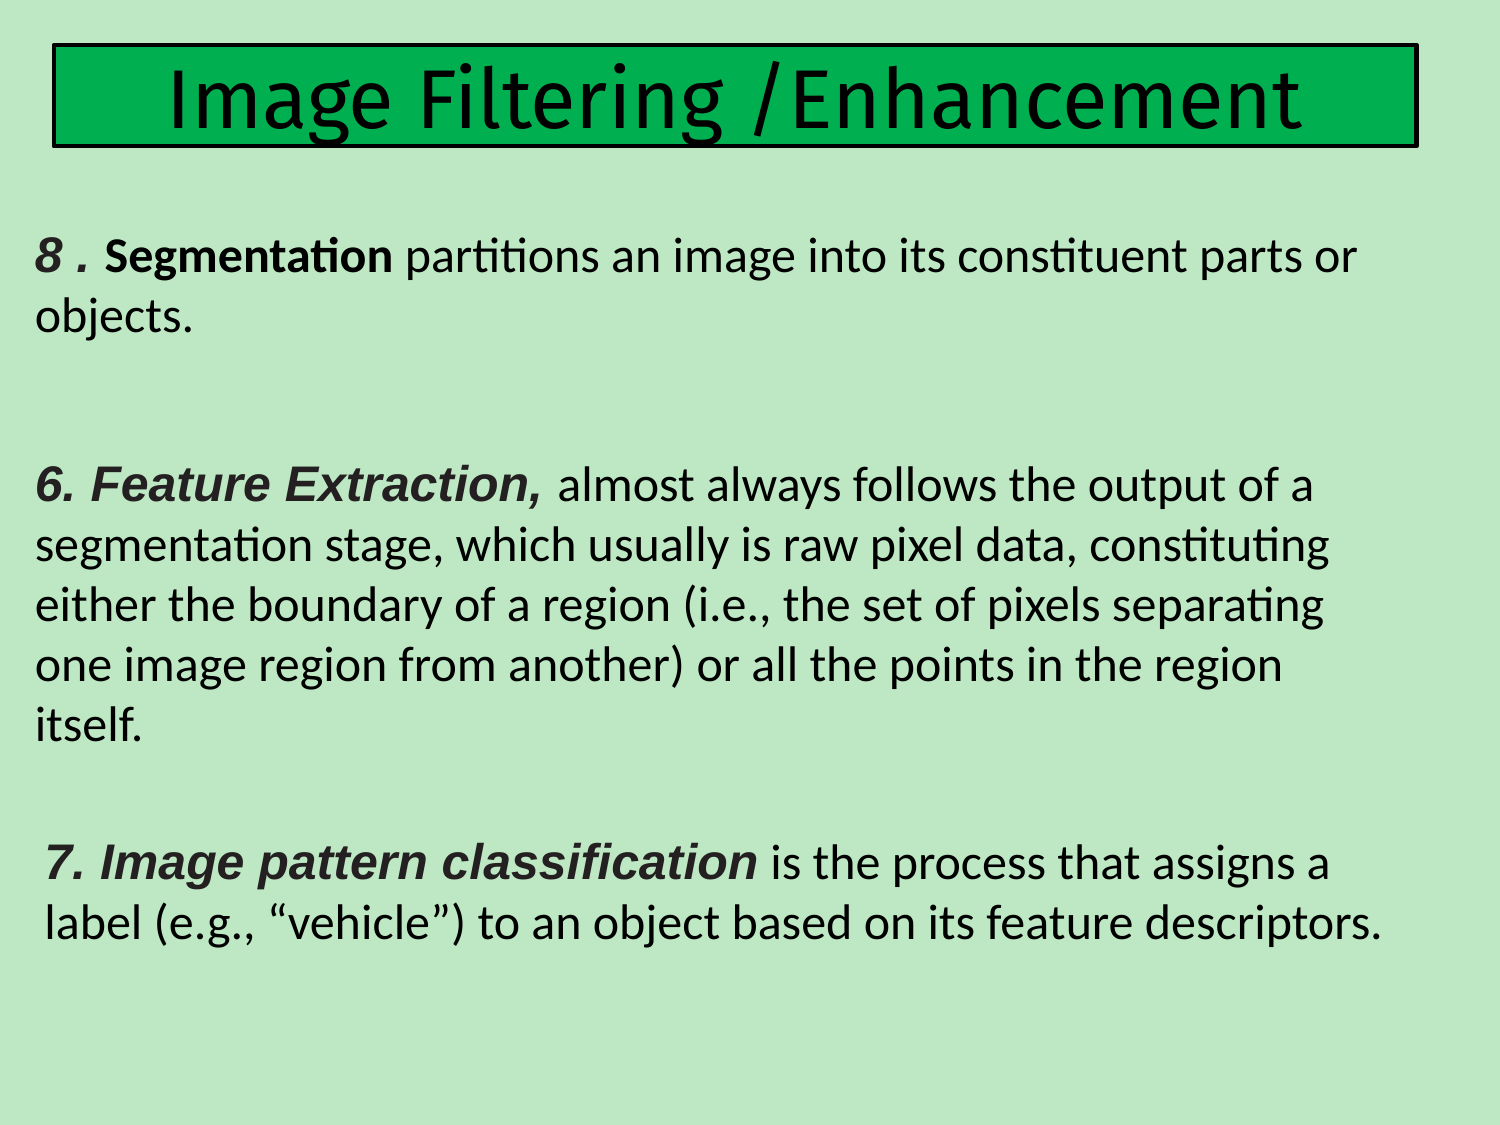

# Image Filtering /Enhancement
8 . Segmentation partitions an image into its constituent parts or objects.
6. Feature Extraction, almost always follows the output of a segmentation stage, which usually is raw pixel data, constituting either the boundary of a region (i.e., the set of pixels separating one image region from another) or all the points in the region itself.
7. Image pattern classification is the process that assigns a label (e.g., “vehicle”) to an object based on its feature descriptors.